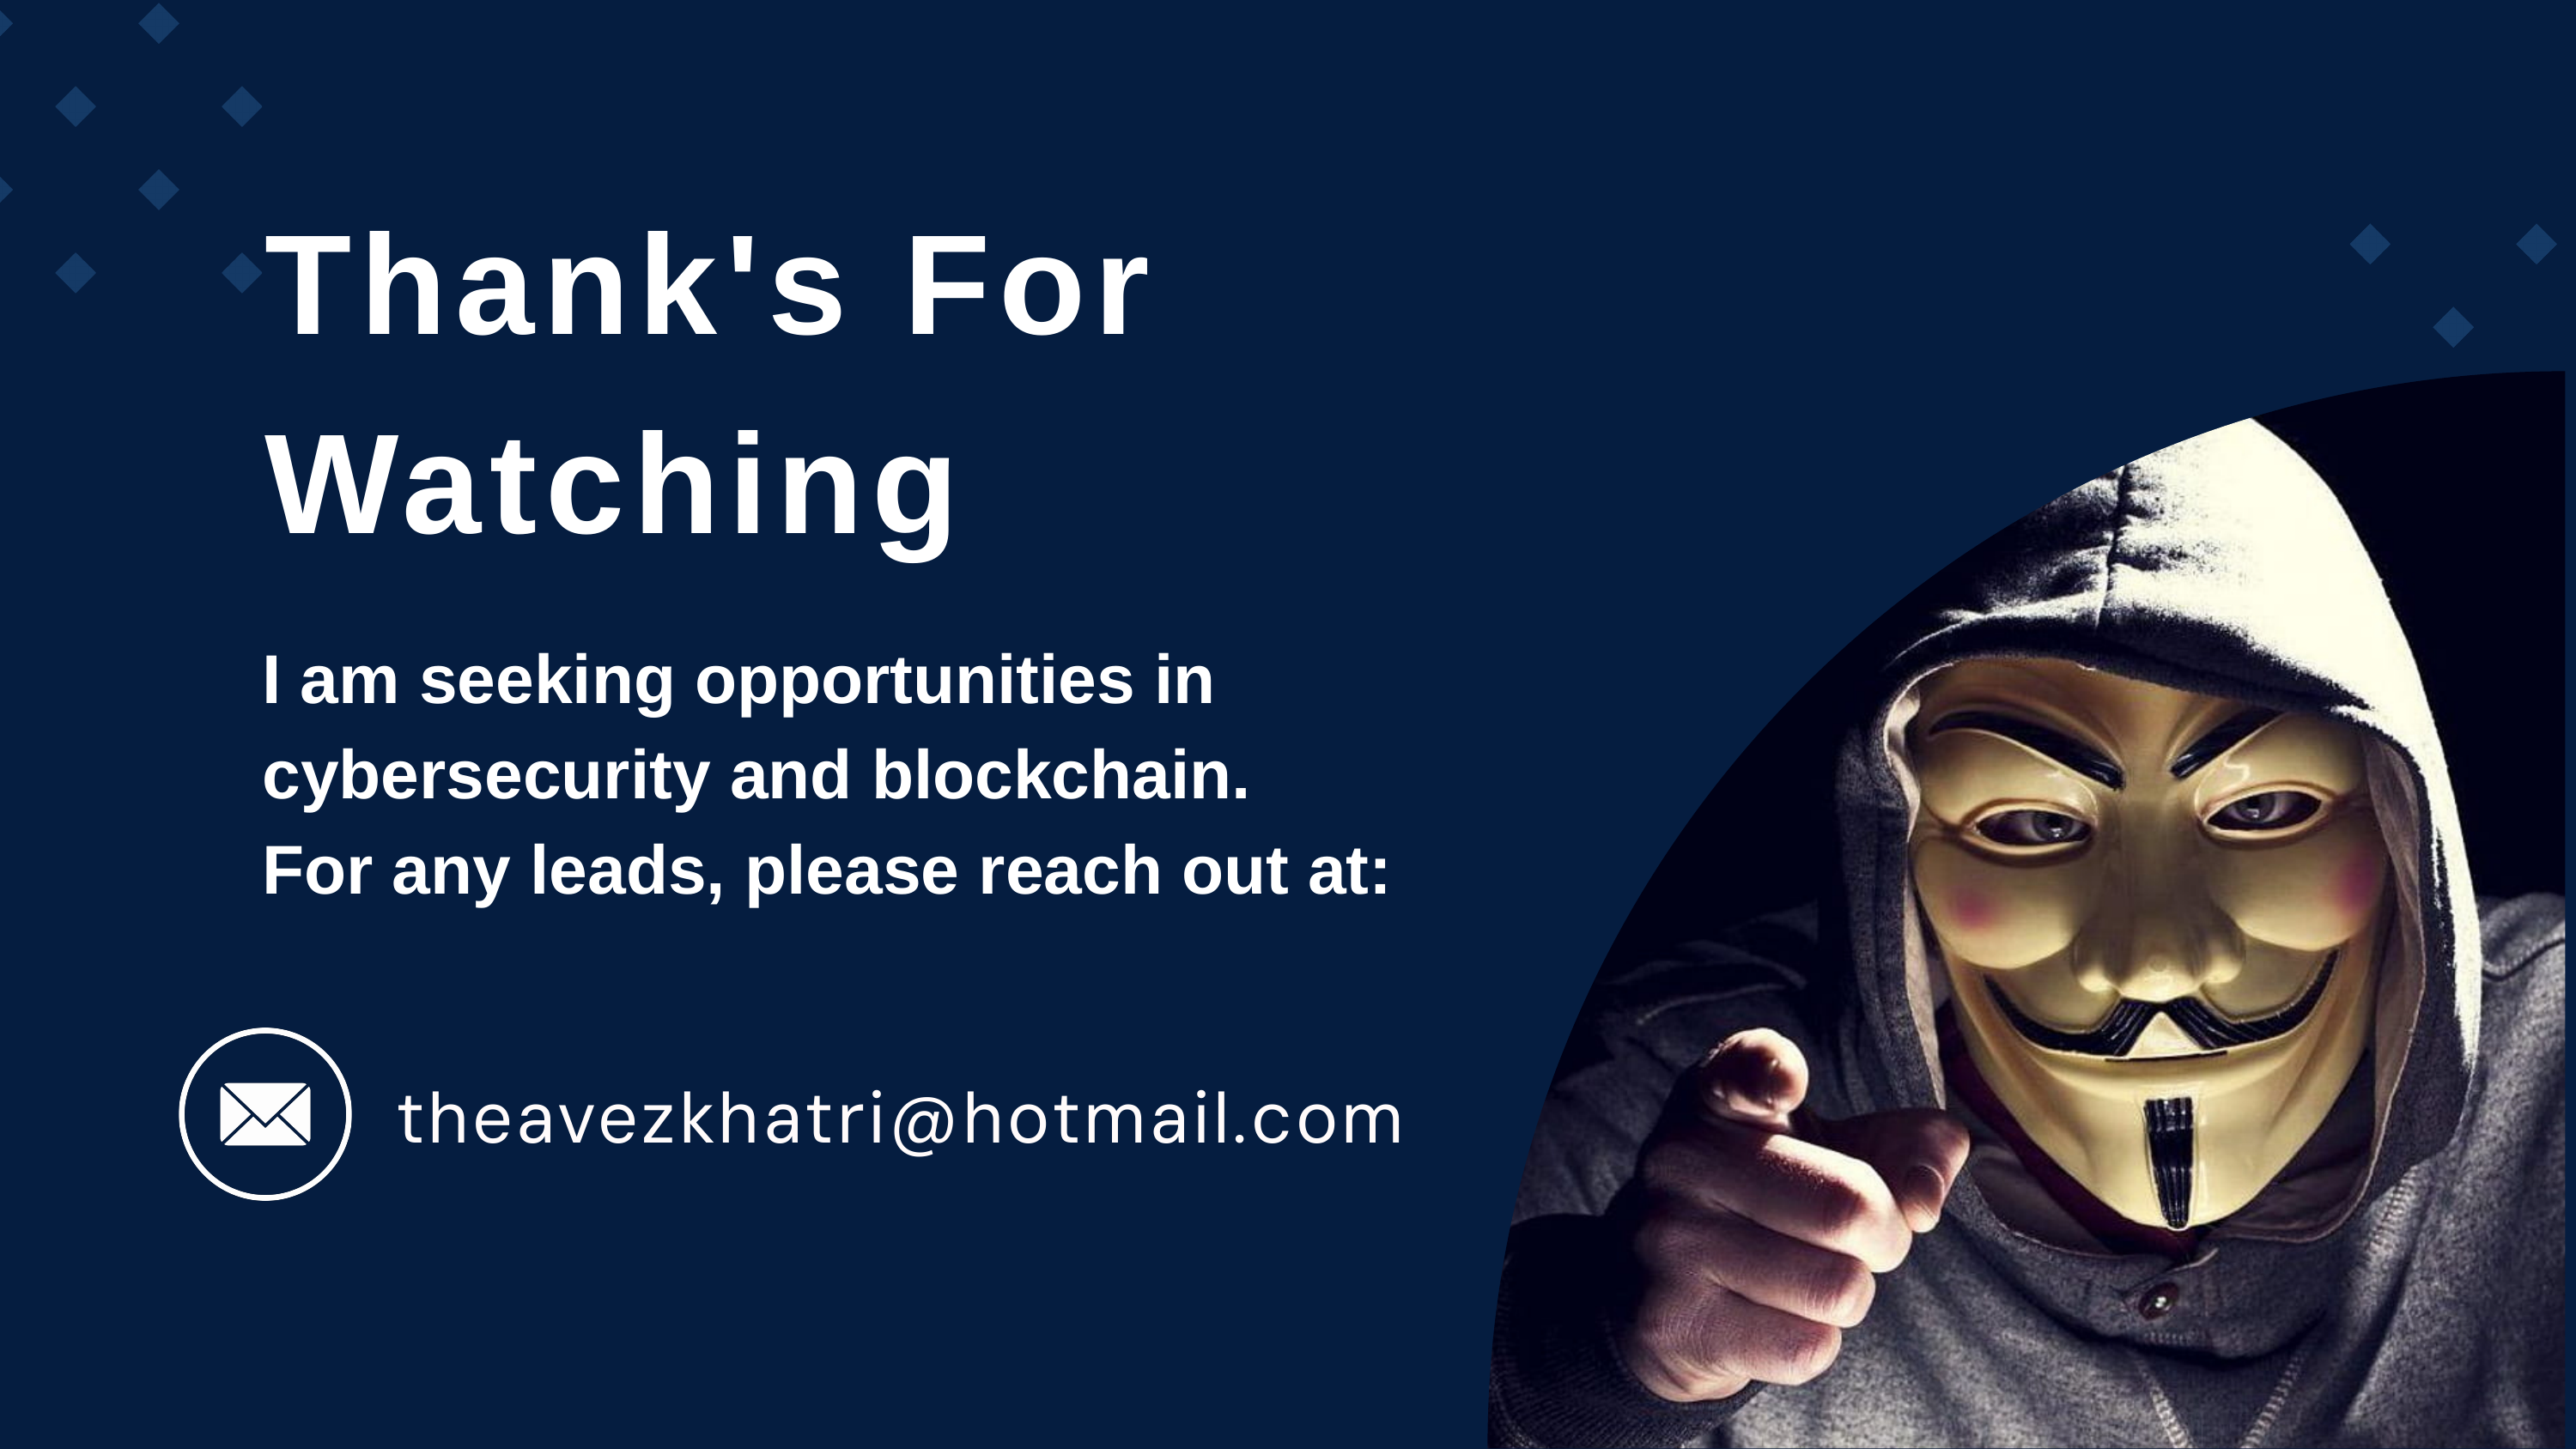

Thank's For Watching

I am seeking opportunities in cybersecurity and blockchain.
For any leads, please reach out at:

theavezkhatri@hotmail.com